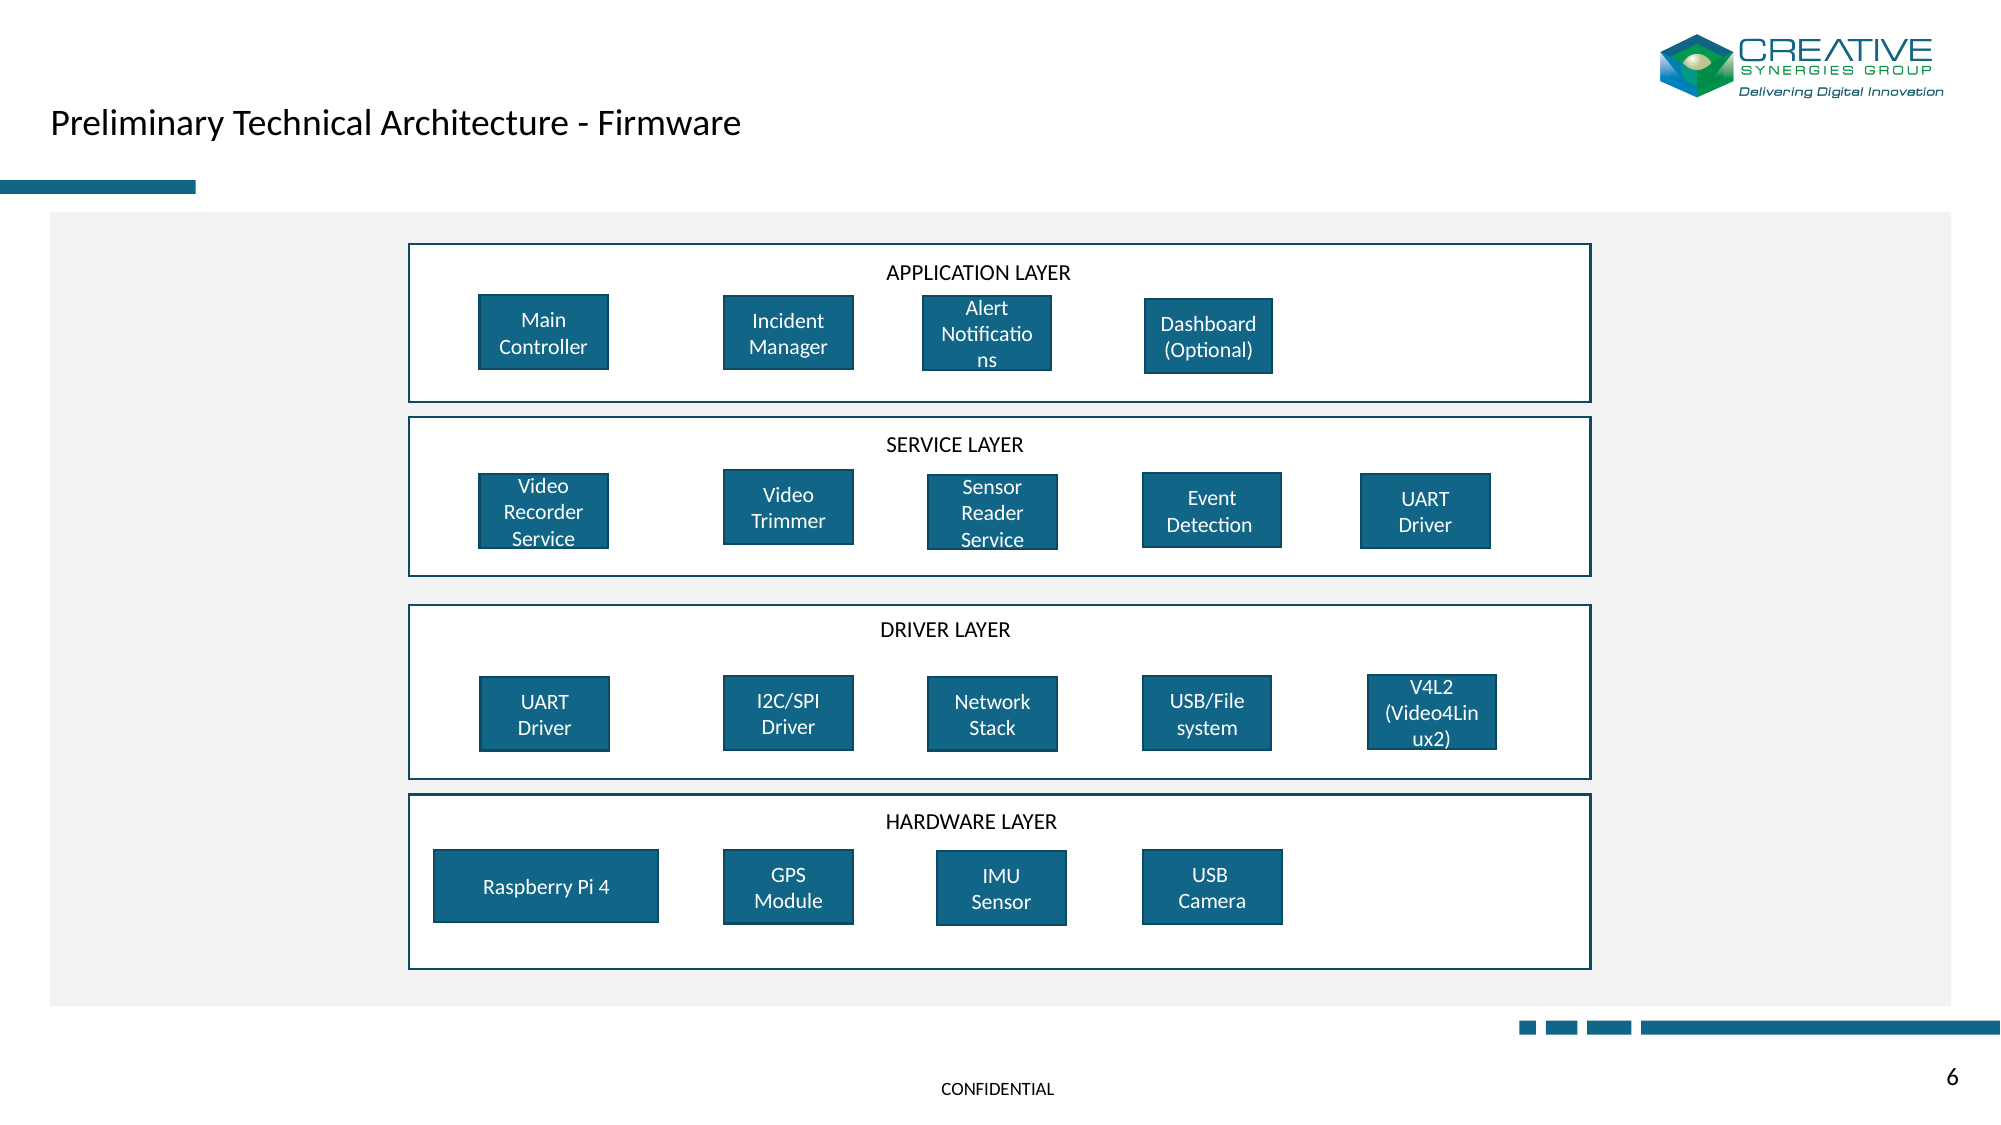

# Preliminary Technical Architecture - Firmware

       APPLICATION LAYER
Main Controller
Incident Manager
Alert Notifications
Dashboard (Optional)

       SERVICE LAYER
Video Trimmer
Event Detection
Video Recorder Service
UART Driver
Sensor Reader Service

         DRIVER LAYER
V4L2 (Video4Linux2)
I2C/SPI Driver
USB/File system
UART Driver
Network Stack

             HARDWARE LAYER
Raspberry Pi 4
GPS Module
USB  Camera
IMU Sensor
6